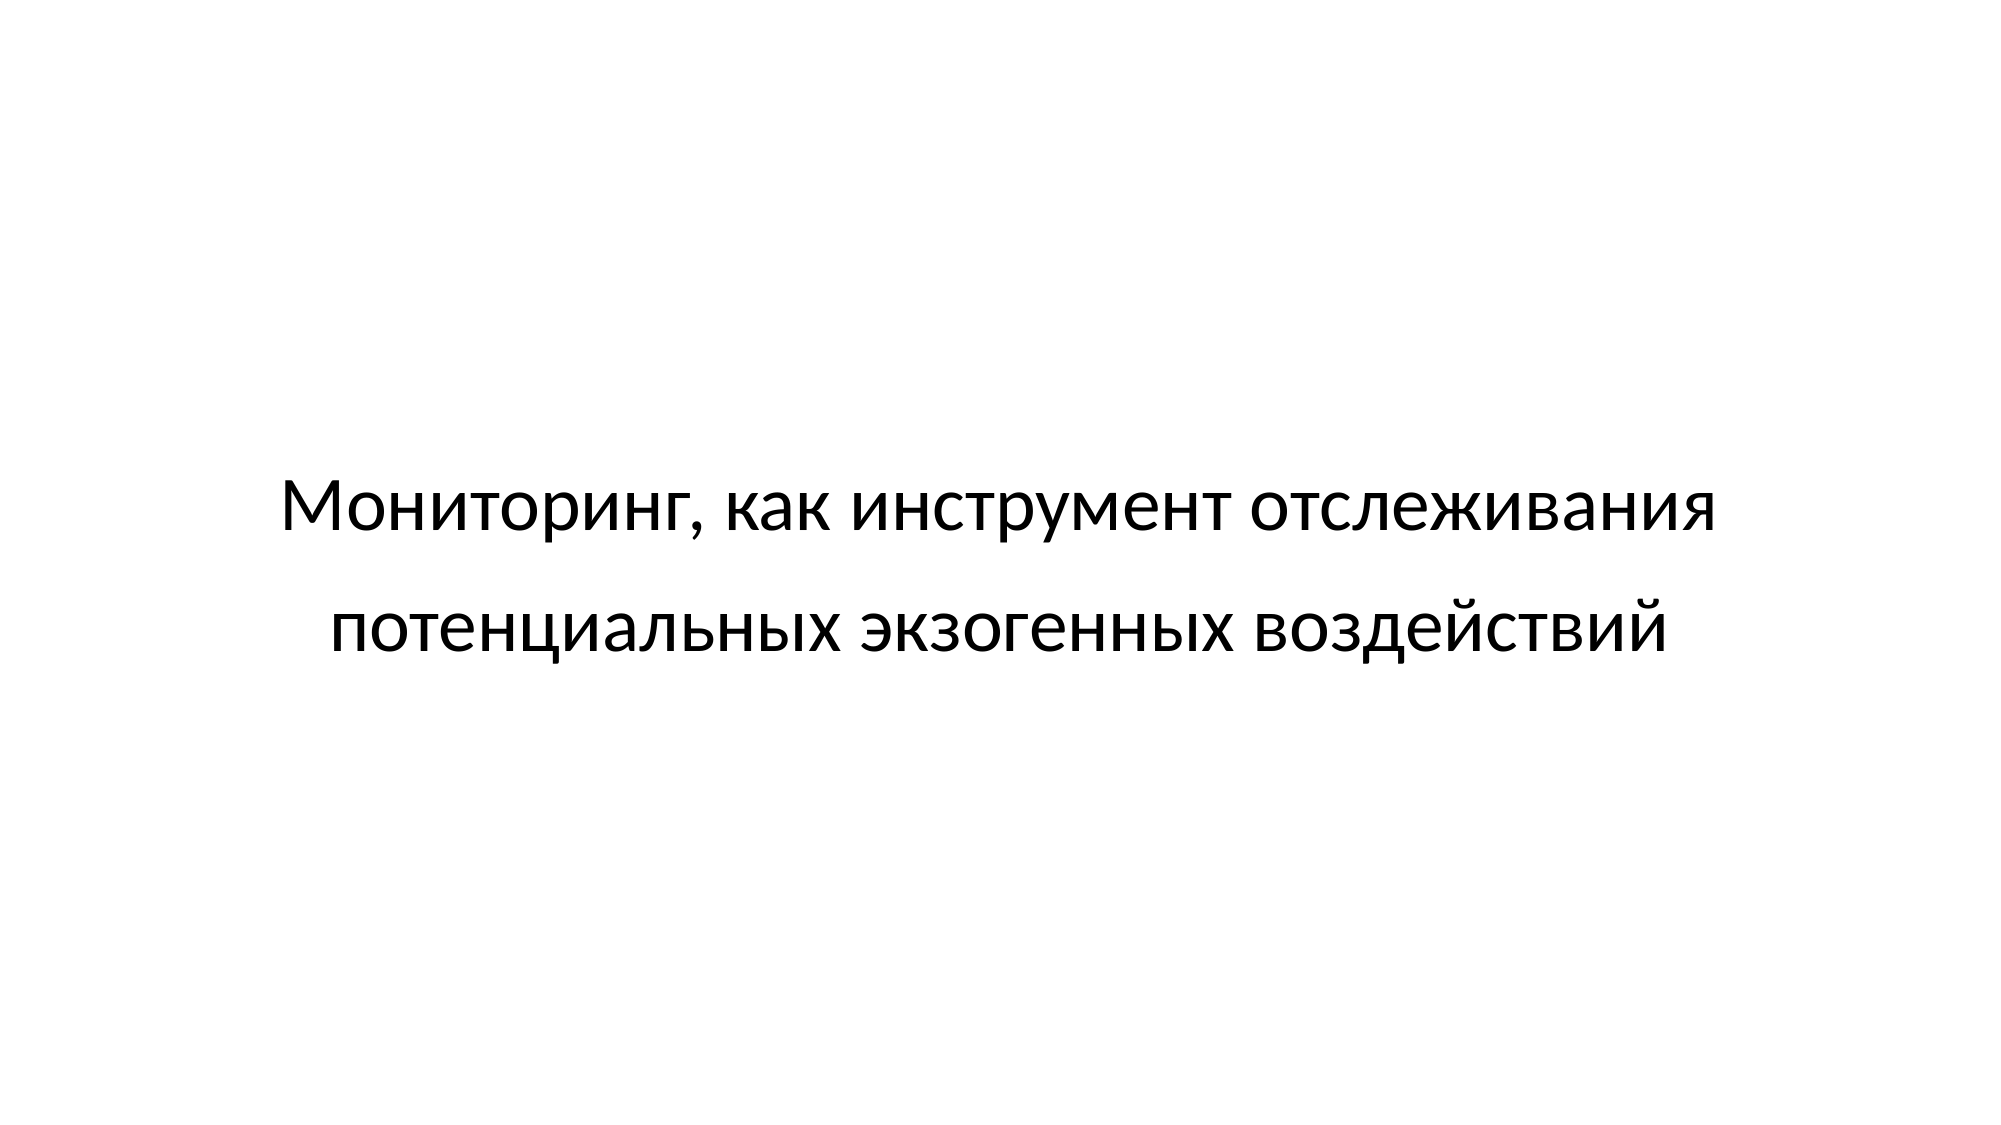

# Мониторинг, как инструмент отслеживания потенциальных экзогенных воздействий